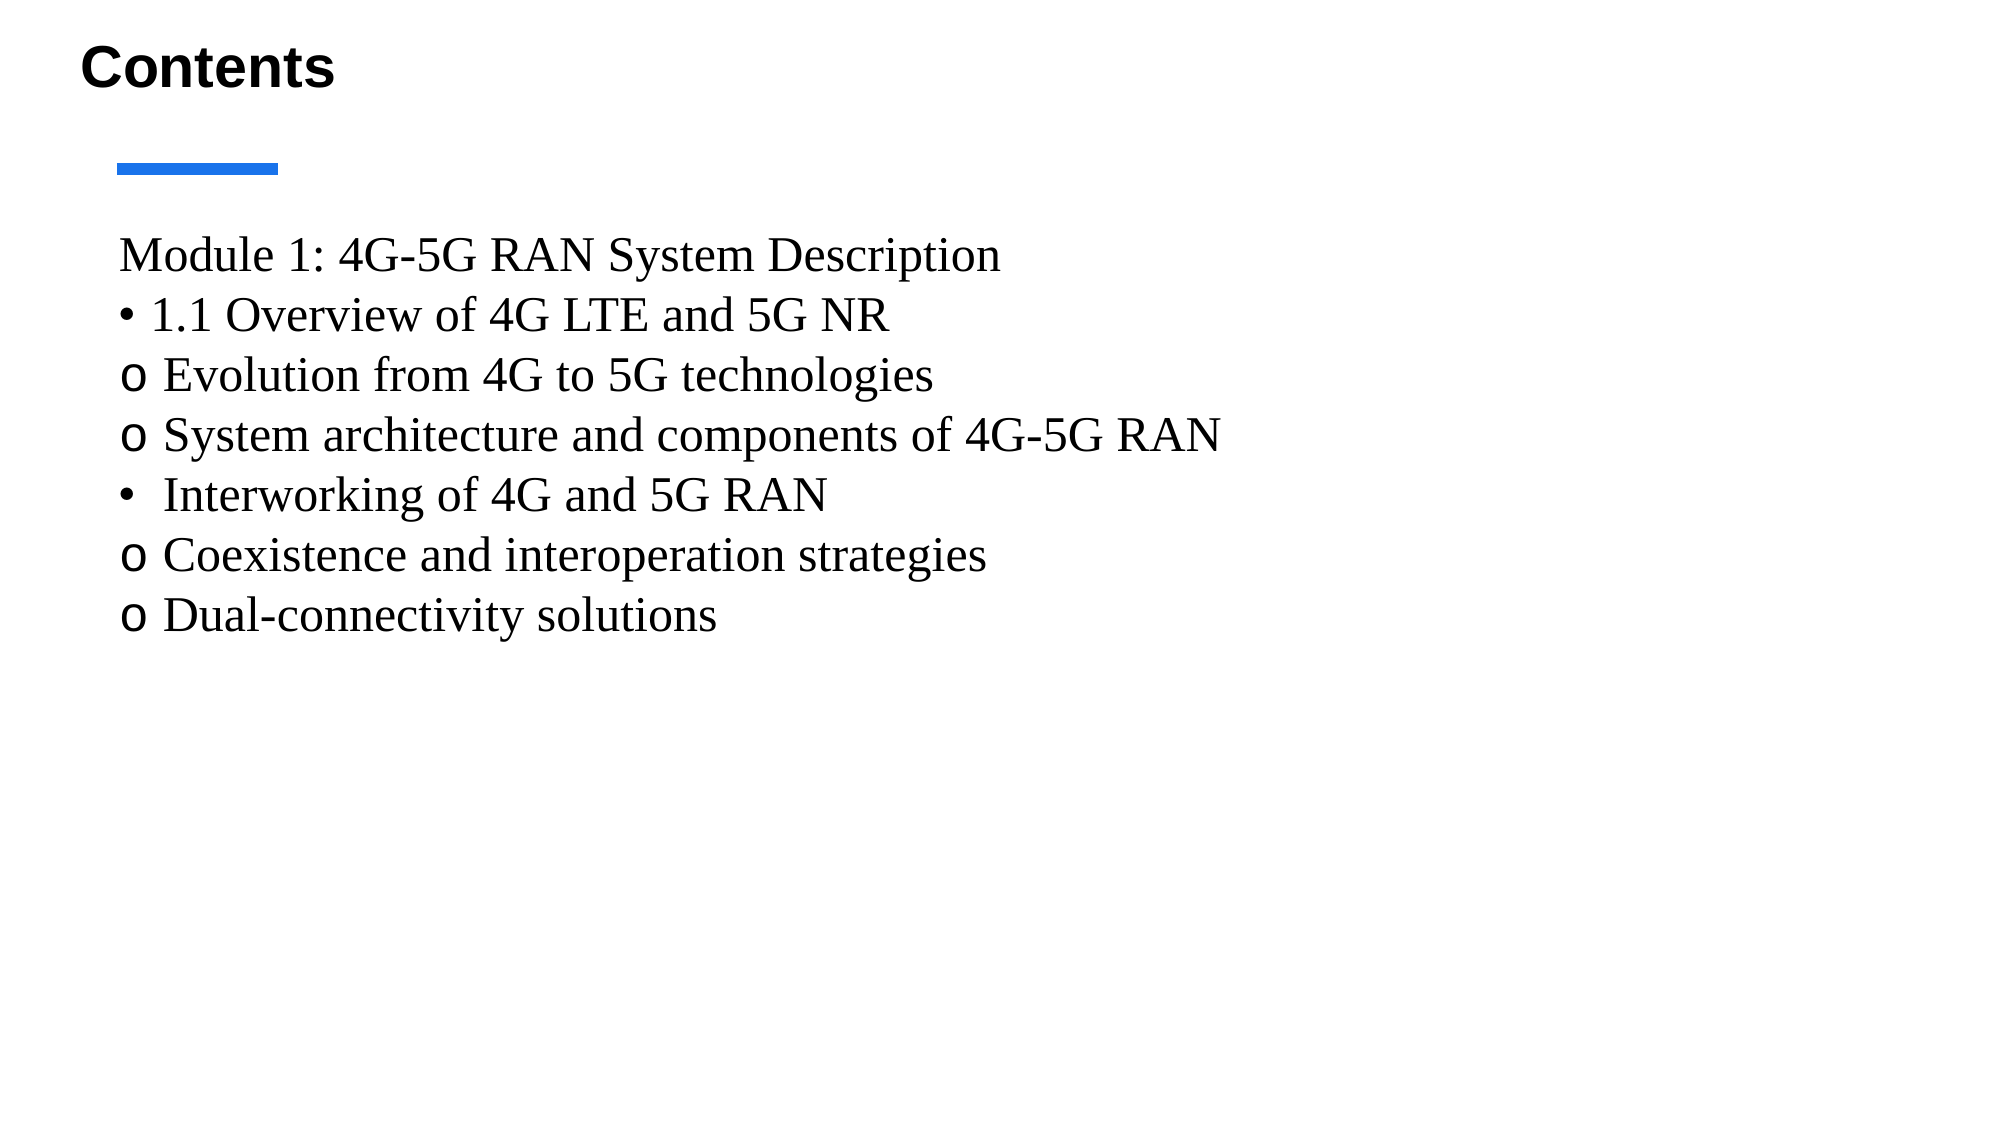

# Contents
Module 1: 4G-5G RAN System Description
• 1.1 Overview of 4G LTE and 5G NR
o Evolution from 4G to 5G technologies
o System architecture and components of 4G-5G RAN
•  Interworking of 4G and 5G RAN
o Coexistence and interoperation strategies
o Dual-connectivity solutions